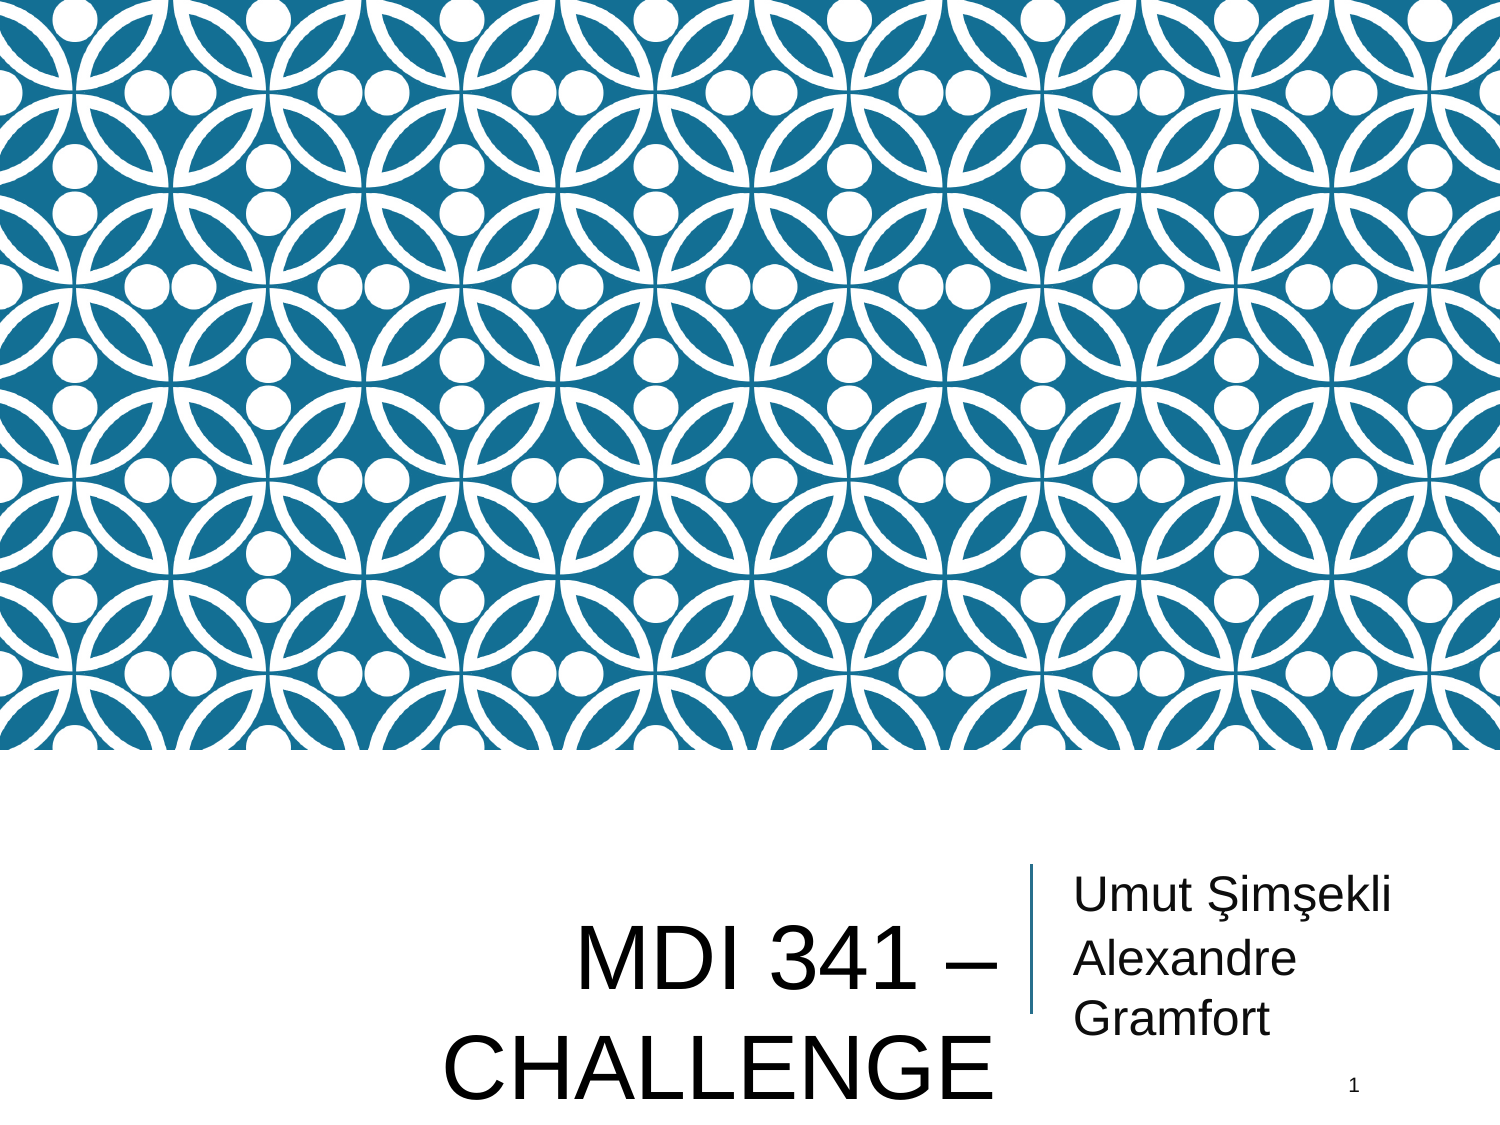

Umut Şimşekli
Alexandre Gramfort
MDI 341 – CHALLENGE DEBRIEF
1